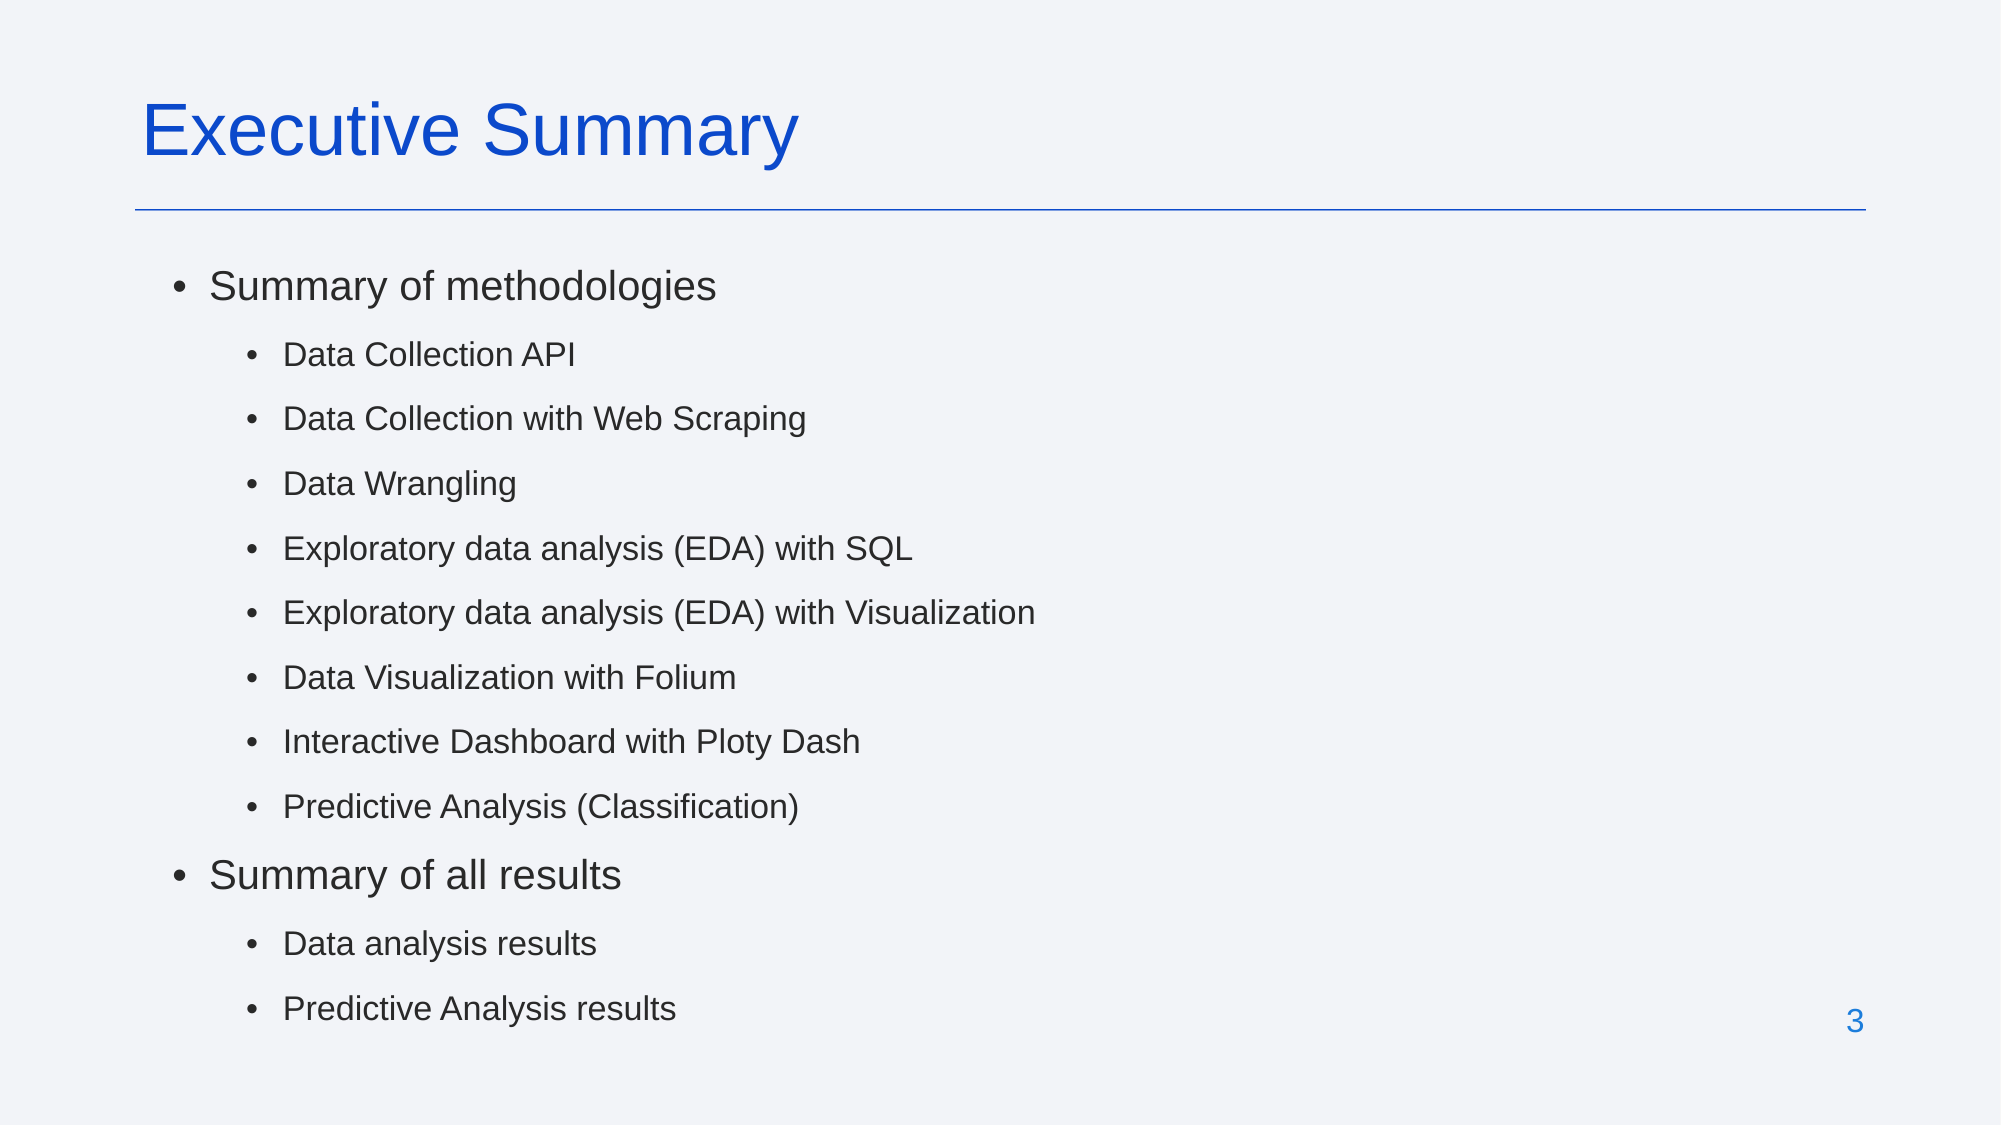

Executive Summary
Summary of methodologies
Data Collection API
Data Collection with Web Scraping
Data Wrangling
Exploratory data analysis (EDA) with SQL
Exploratory data analysis (EDA) with Visualization
Data Visualization with Folium
Interactive Dashboard with Ploty Dash
Predictive Analysis (Classification)
Summary of all results
Data analysis results
Predictive Analysis results
3